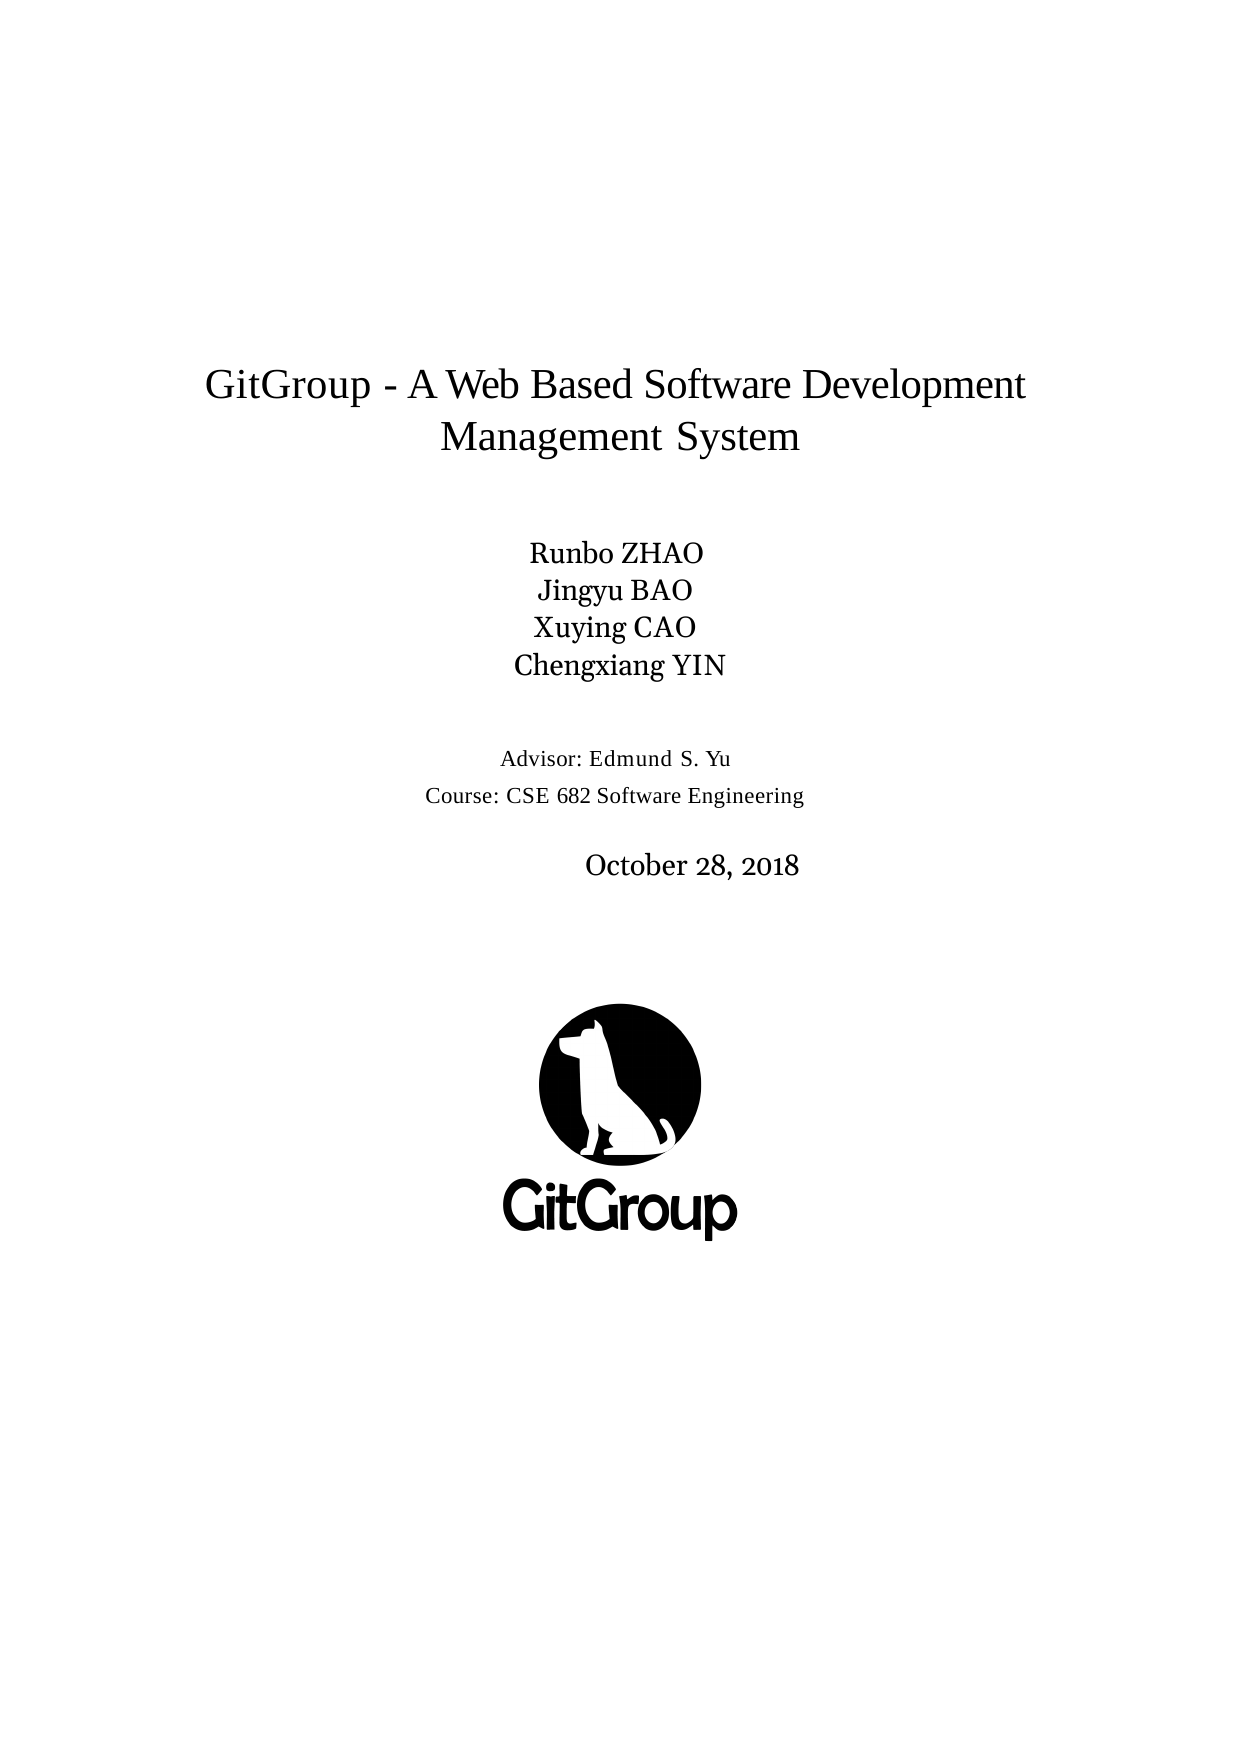

GitGroup - A Web Based Software Development  Management System

Runbo ZHAO  Jingyu BAO  Xuying CAO  Chengxiang YIN
Advisor: Edmund S. Yu  Course: CSE 682 Software Engineering

October 28, 2018